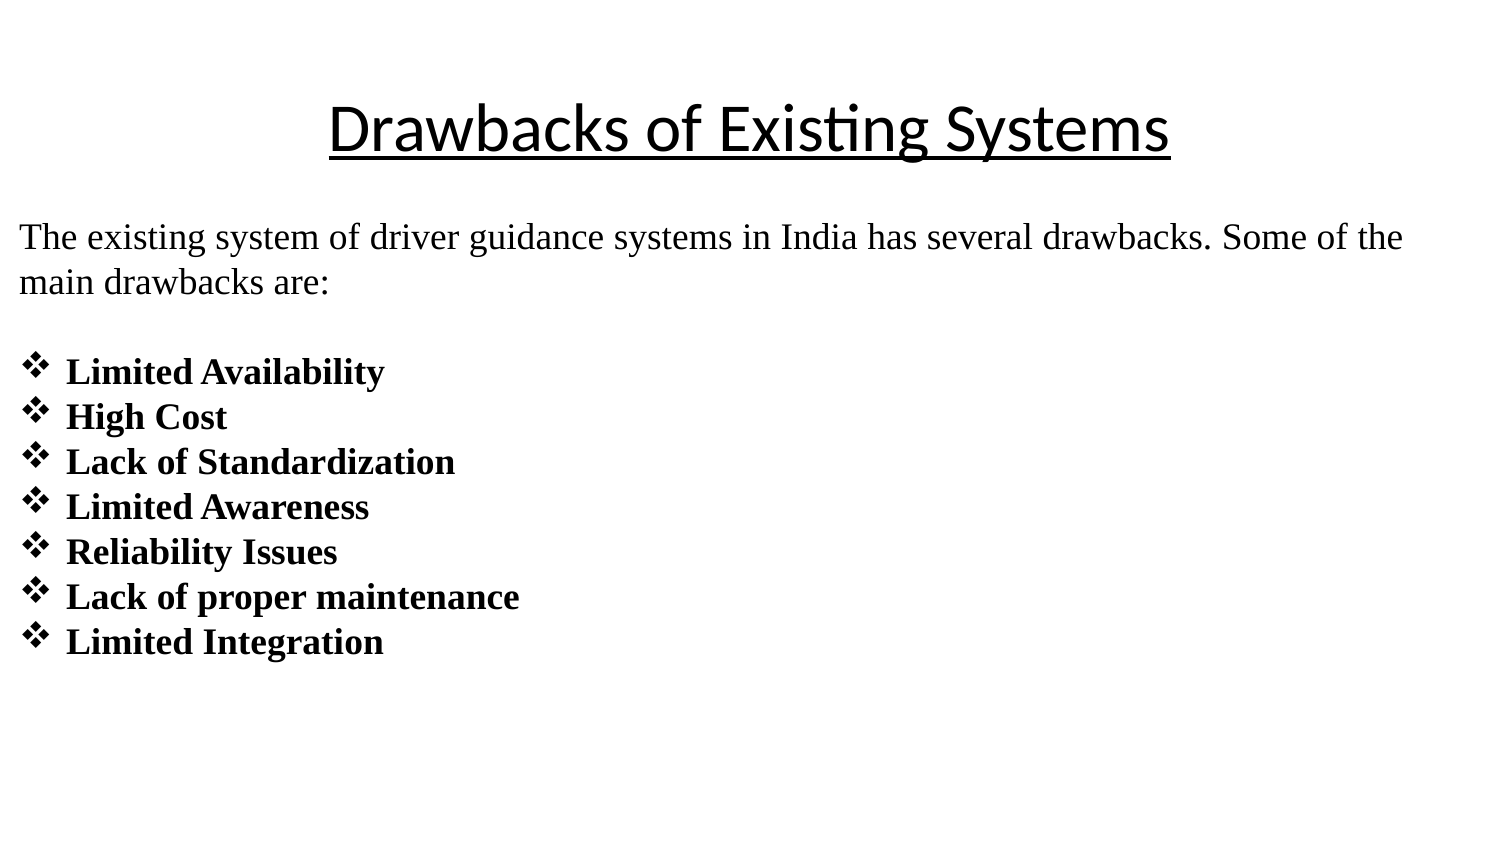

# Drawbacks of Existing Systems
The existing system of driver guidance systems in India has several drawbacks. Some of the main drawbacks are:

Limited Availability
High Cost
Lack of Standardization
Limited Awareness
Reliability Issues
Lack of proper maintenance
Limited Integration